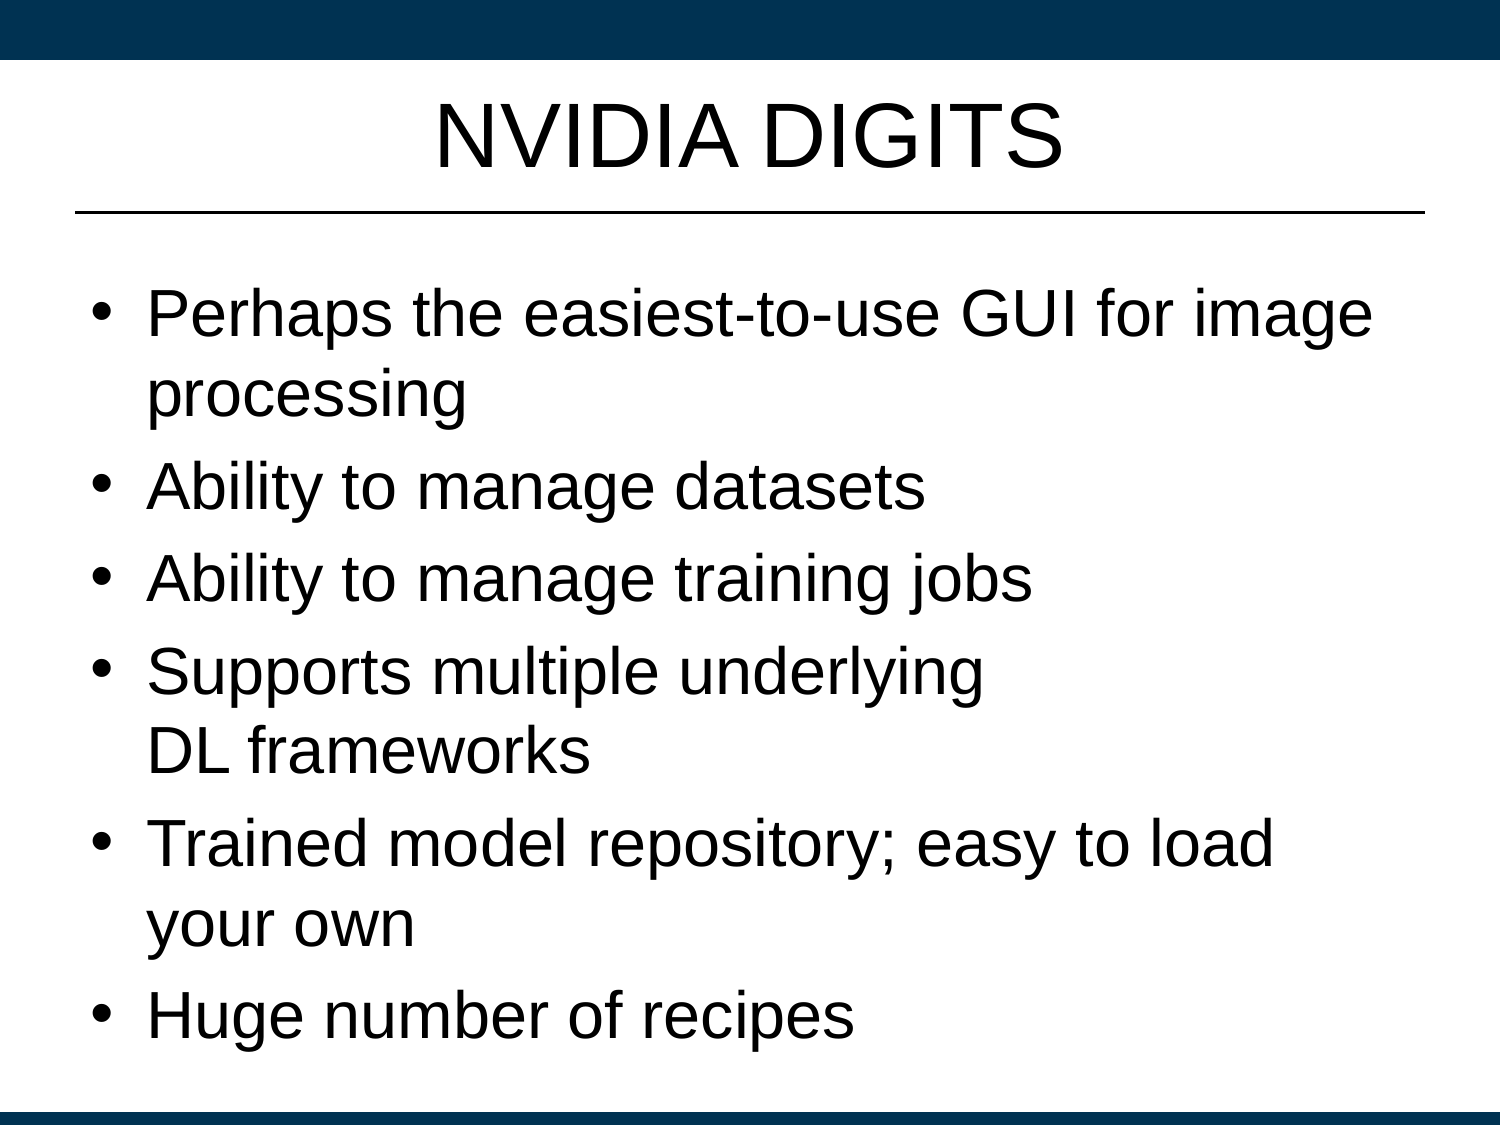

# NVIDIA DIGITS
Perhaps the easiest-to-use GUI for image processing
Ability to manage datasets
Ability to manage training jobs
Supports multiple underlying
DL frameworks
Trained model repository; easy to load your own
Huge number of recipes